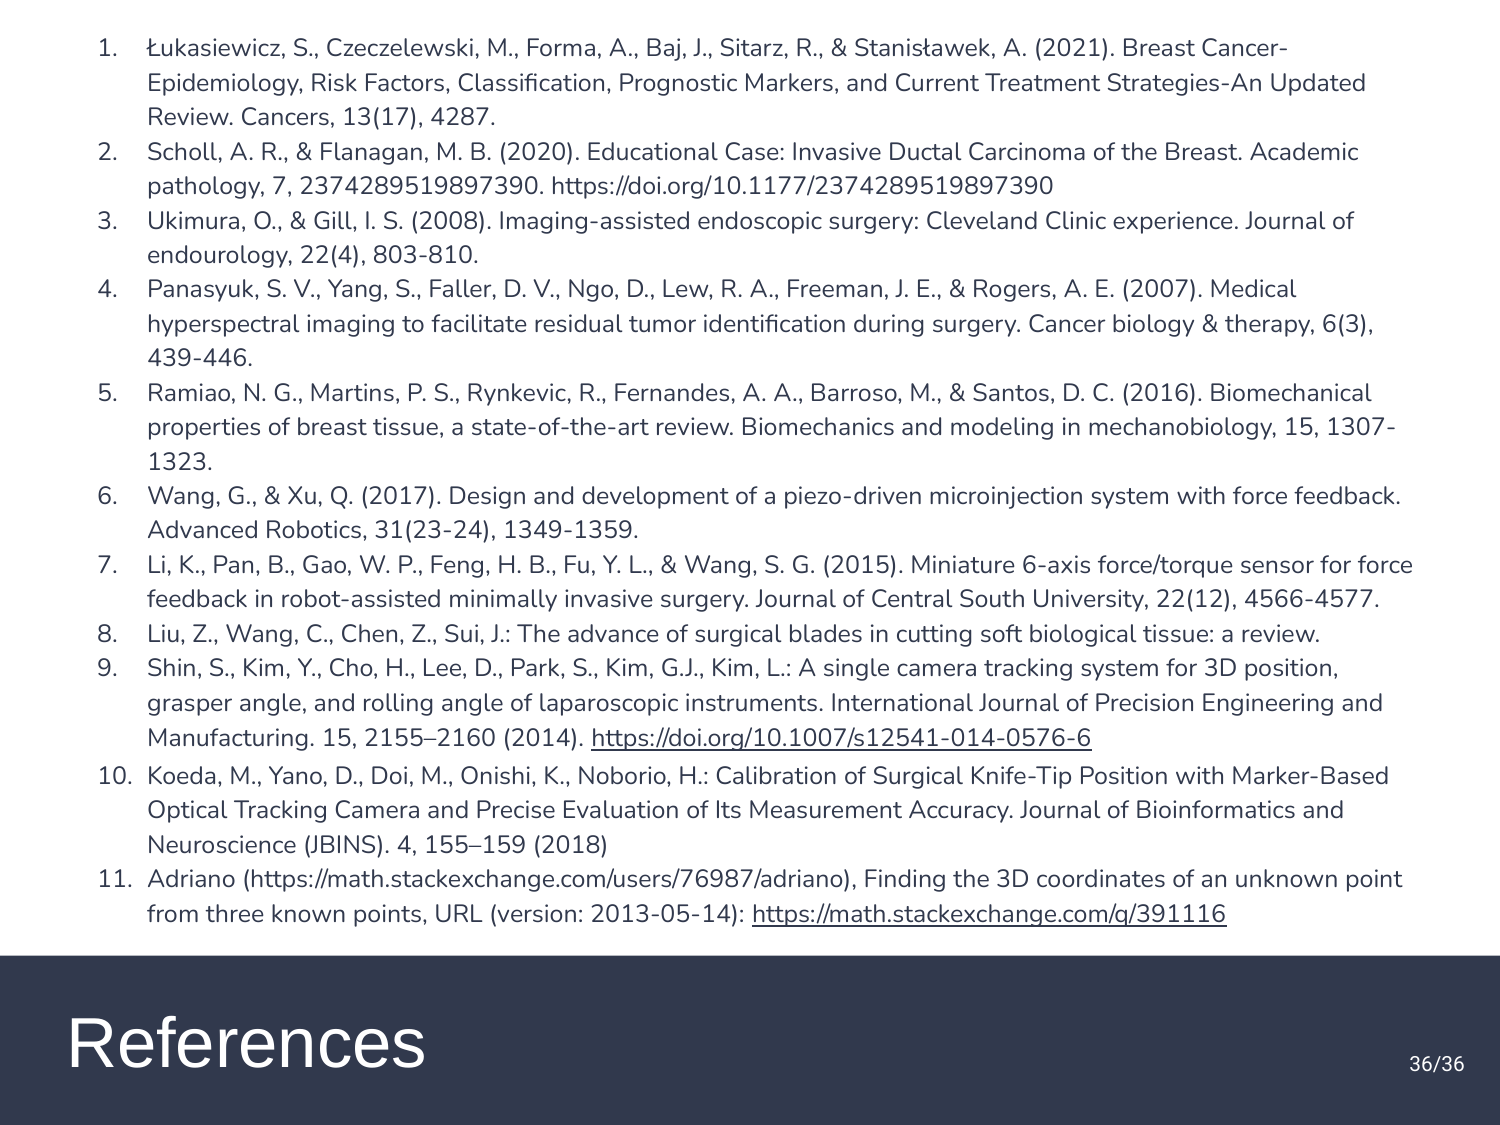

Łukasiewicz, S., Czeczelewski, M., Forma, A., Baj, J., Sitarz, R., & Stanisławek, A. (2021). Breast Cancer-Epidemiology, Risk Factors, Classification, Prognostic Markers, and Current Treatment Strategies-An Updated Review. Cancers, 13(17), 4287.
Scholl, A. R., & Flanagan, M. B. (2020). Educational Case: Invasive Ductal Carcinoma of the Breast. Academic pathology, 7, 2374289519897390. https://doi.org/10.1177/2374289519897390
Ukimura, O., & Gill, I. S. (2008). Imaging-assisted endoscopic surgery: Cleveland Clinic experience. Journal of endourology, 22(4), 803-810.
Panasyuk, S. V., Yang, S., Faller, D. V., Ngo, D., Lew, R. A., Freeman, J. E., & Rogers, A. E. (2007). Medical hyperspectral imaging to facilitate residual tumor identification during surgery. Cancer biology & therapy, 6(3), 439-446.
Ramiao, N. G., Martins, P. S., Rynkevic, R., Fernandes, A. A., Barroso, M., & Santos, D. C. (2016). Biomechanical properties of breast tissue, a state-of-the-art review. Biomechanics and modeling in mechanobiology, 15, 1307-1323.
Wang, G., & Xu, Q. (2017). Design and development of a piezo-driven microinjection system with force feedback. Advanced Robotics, 31(23-24), 1349-1359.
Li, K., Pan, B., Gao, W. P., Feng, H. B., Fu, Y. L., & Wang, S. G. (2015). Miniature 6-axis force/torque sensor for force feedback in robot-assisted minimally invasive surgery. Journal of Central South University, 22(12), 4566-4577.
Liu, Z., Wang, C., Chen, Z., Sui, J.: The advance of surgical blades in cutting soft biological tissue: a review.
Shin, S., Kim, Y., Cho, H., Lee, D., Park, S., Kim, G.J., Kim, L.: A single camera tracking system for 3D position, grasper angle, and rolling angle of laparoscopic instruments. International Journal of Precision Engineering and Manufacturing. 15, 2155–2160 (2014). https://doi.org/10.1007/s12541-014-0576-6
Koeda, M., Yano, D., Doi, M., Onishi, K., Noborio, H.: Calibration of Surgical Knife-Tip Position with Marker-Based Optical Tracking Camera and Precise Evaluation of Its Measurement Accuracy. Journal of Bioinformatics and Neuroscience (JBINS). 4, 155–159 (2018)
Adriano (https://math.stackexchange.com/users/76987/adriano), Finding the 3D coordinates of an unknown point from three known points, URL (version: 2013-05-14): https://math.stackexchange.com/q/391116
References
36/36